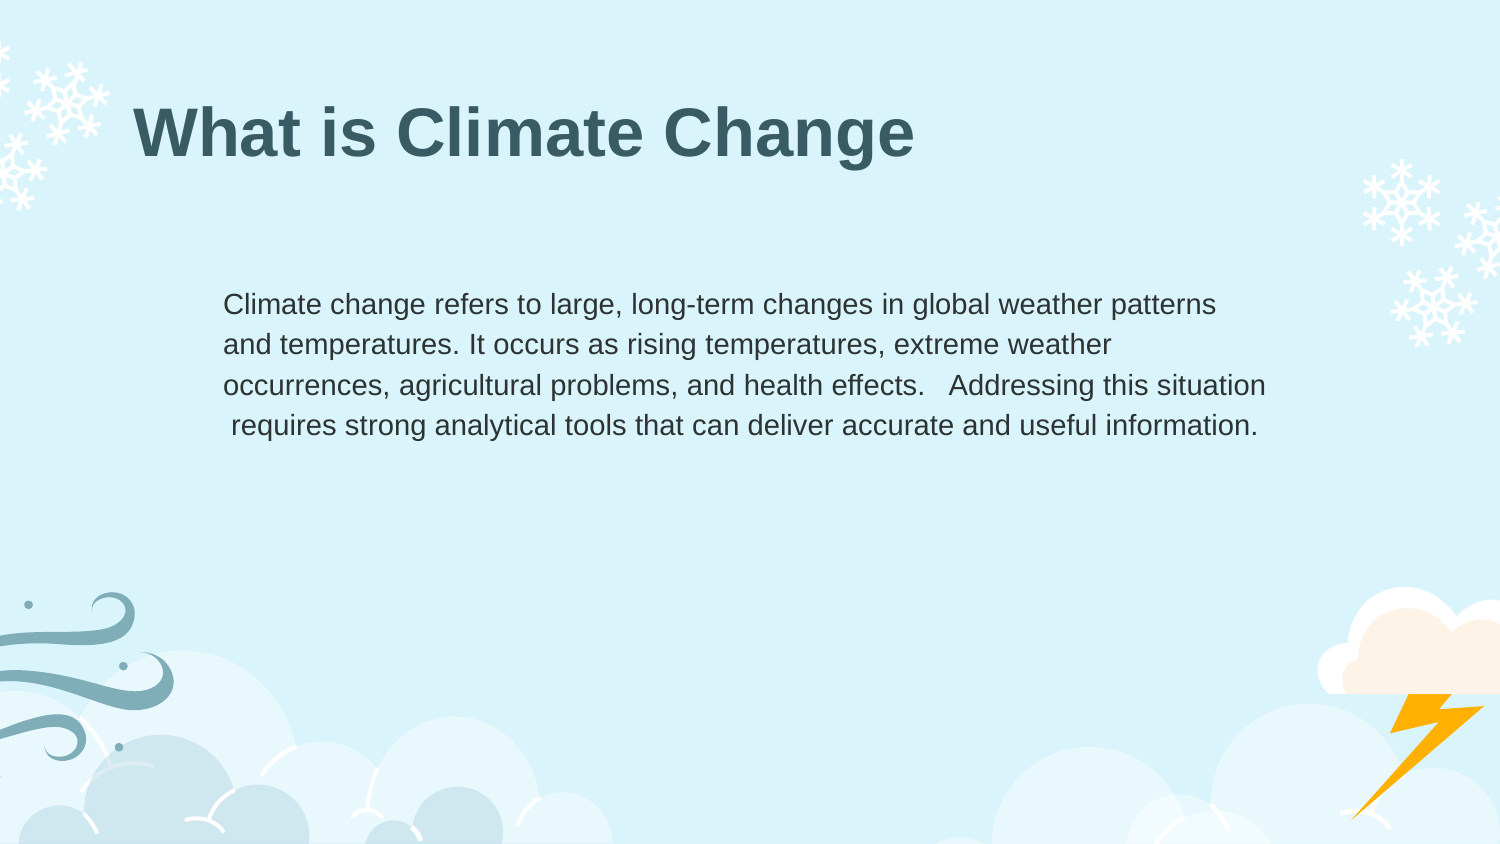

# What is Climate Change
Climate change refers to large, long-term changes in global weather patterns and temperatures. It occurs as rising temperatures, extreme weather occurrences, agricultural problems, and health effects.   Addressing this situation  requires strong analytical tools that can deliver accurate and useful information.